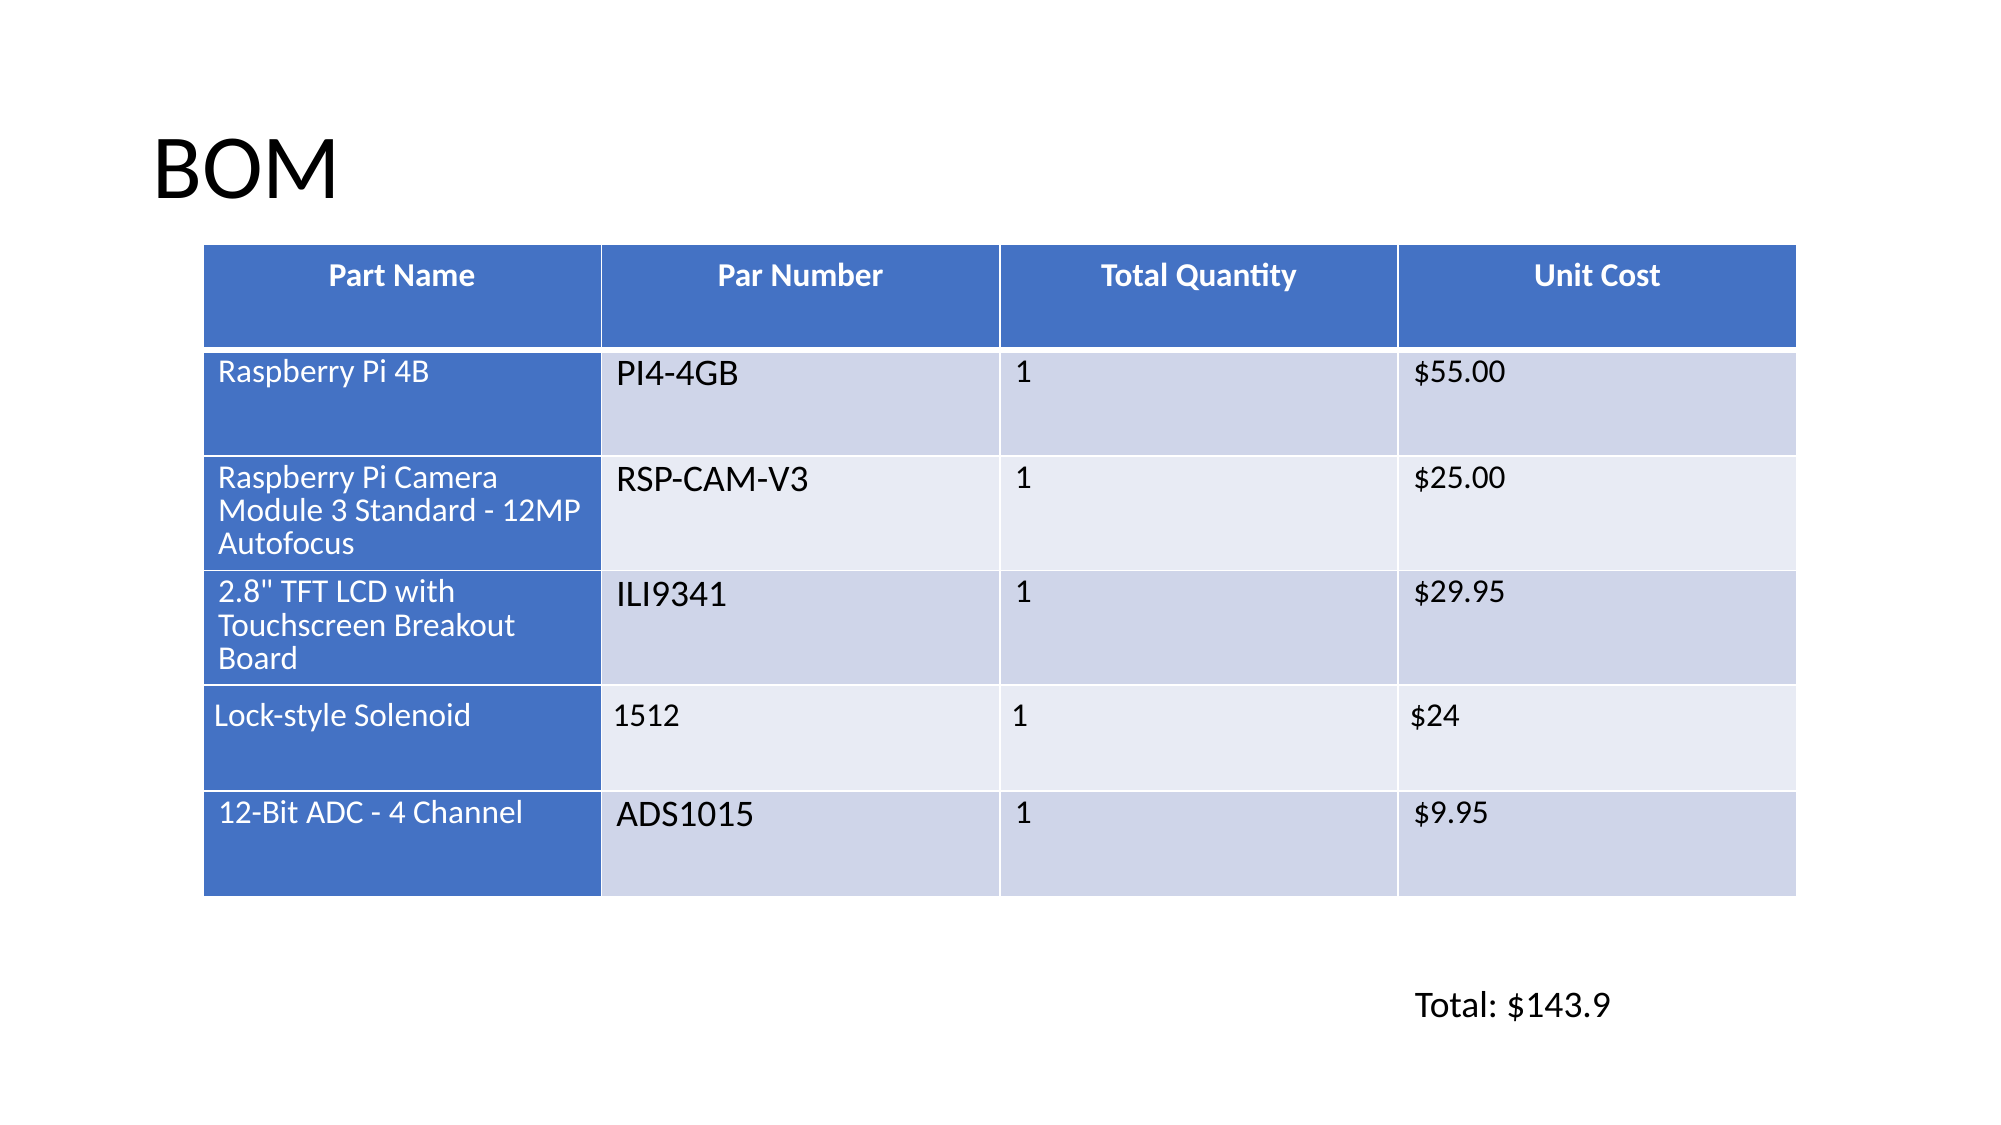

# BOM
| Part Name | Par Number | Total Quantity | Unit Cost |
| --- | --- | --- | --- |
| Raspberry Pi 4B | PI4-4GB | 1 | $55.00 |
| Raspberry Pi Camera Module 3 Standard - 12MP Autofocus | RSP-CAM-V3 | 1 | $25.00 |
| 2.8" TFT LCD with Touchscreen Breakout Board | ILI9341 | 1 | $29.95 |
| Lock-style Solenoid | 1512 | 1 | $24 |
| 12-Bit ADC - 4 Channel | ADS1015 | 1 | $9.95 |
Total: $143.9